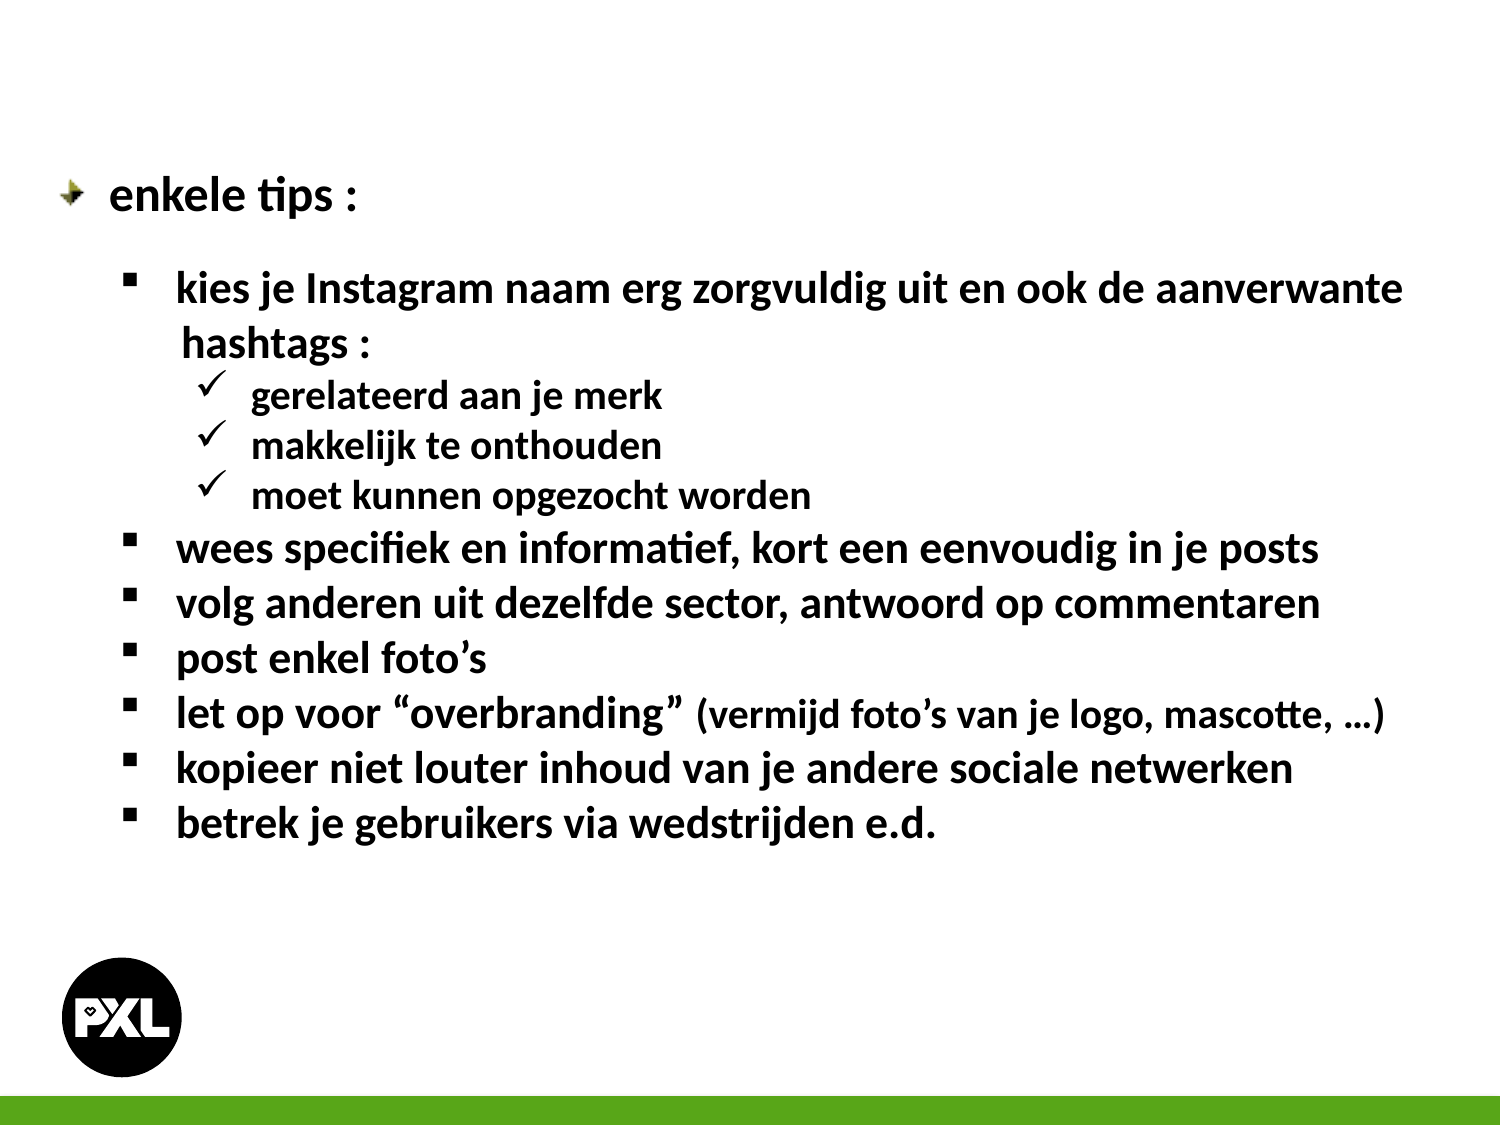

enkele tips :
kies je Instagram naam erg zorgvuldig uit en ook de aanverwante
      hashtags :
gerelateerd aan je merk
makkelijk te onthouden
moet kunnen opgezocht worden
wees specifiek en informatief, kort een eenvoudig in je posts
volg anderen uit dezelfde sector, antwoord op commentaren
post enkel foto’s
let op voor “overbranding” (vermijd foto’s van je logo, mascotte, …)
kopieer niet louter inhoud van je andere sociale netwerken
betrek je gebruikers via wedstrijden e.d.